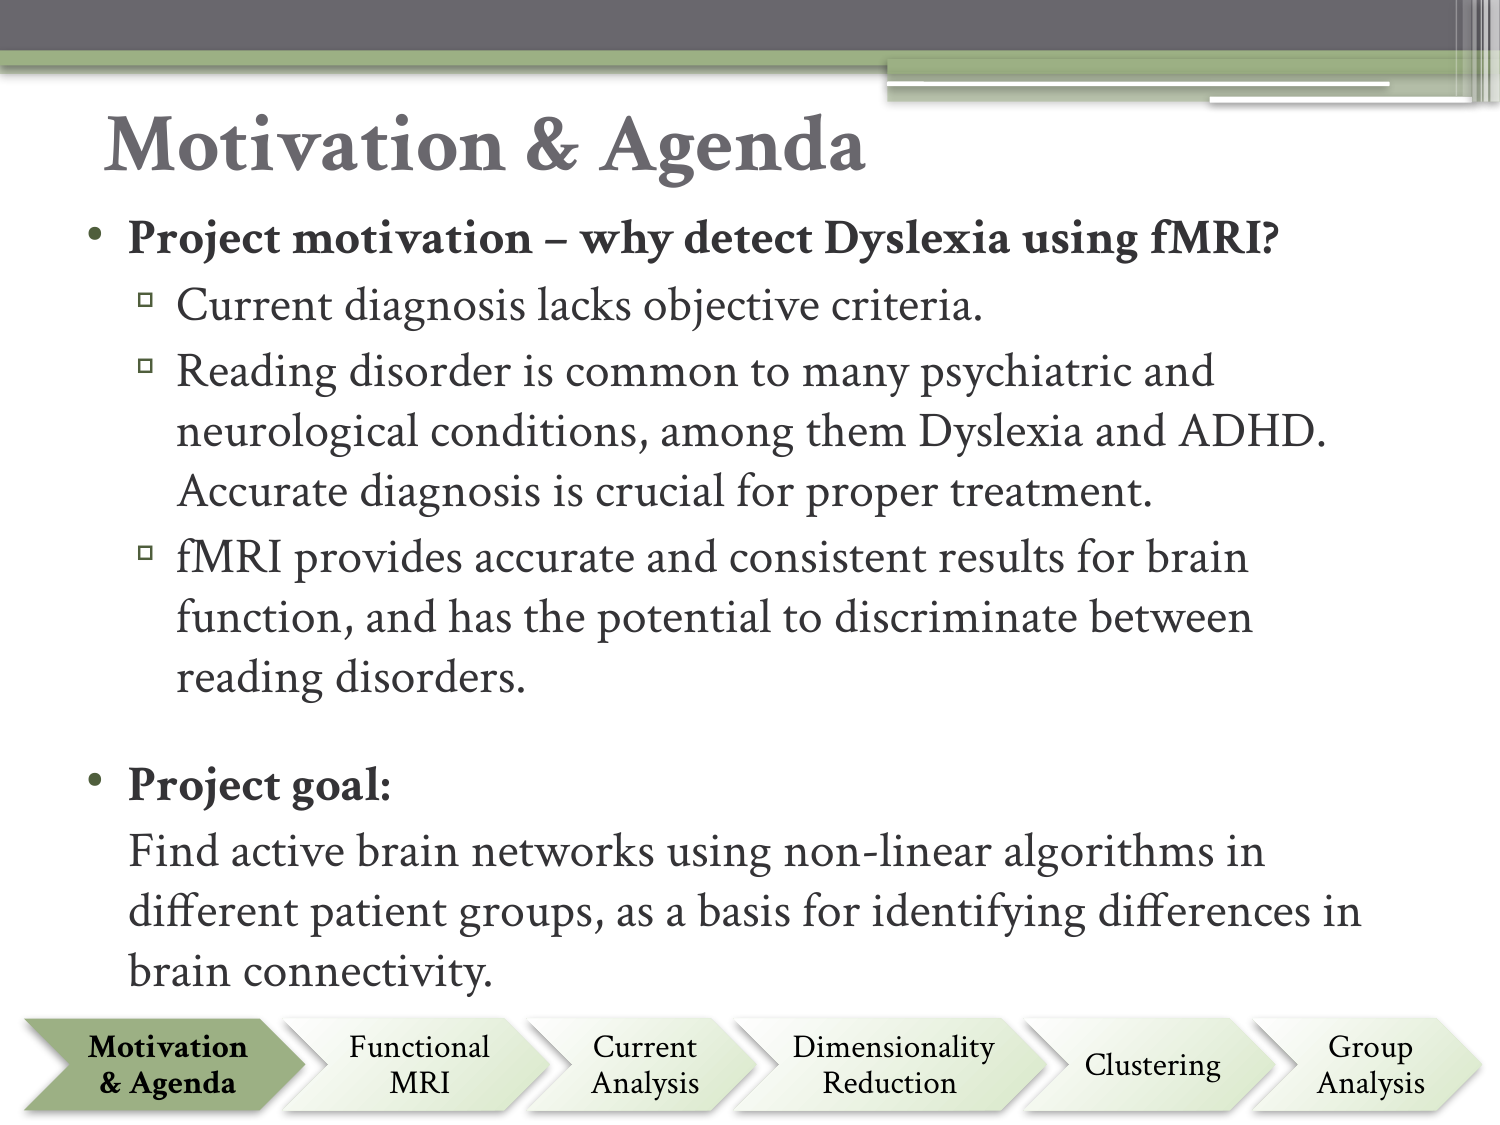

# Motivation & Agenda
Project motivation – why detect Dyslexia using fMRI?
Current diagnosis lacks objective criteria.
Reading disorder is common to many psychiatric and neurological conditions, among them Dyslexia and ADHD. Accurate diagnosis is crucial for proper treatment.
fMRI provides accurate and consistent results for brain function, and has the potential to discriminate between reading disorders.

Project goal:
	Find active brain networks using non-linear algorithms in different patient groups, as a basis for identifying differences in brain connectivity.

Motivation & Agenda
Functional MRI
Current Analysis
Dimensionality Reduction
Clustering
Group Analysis